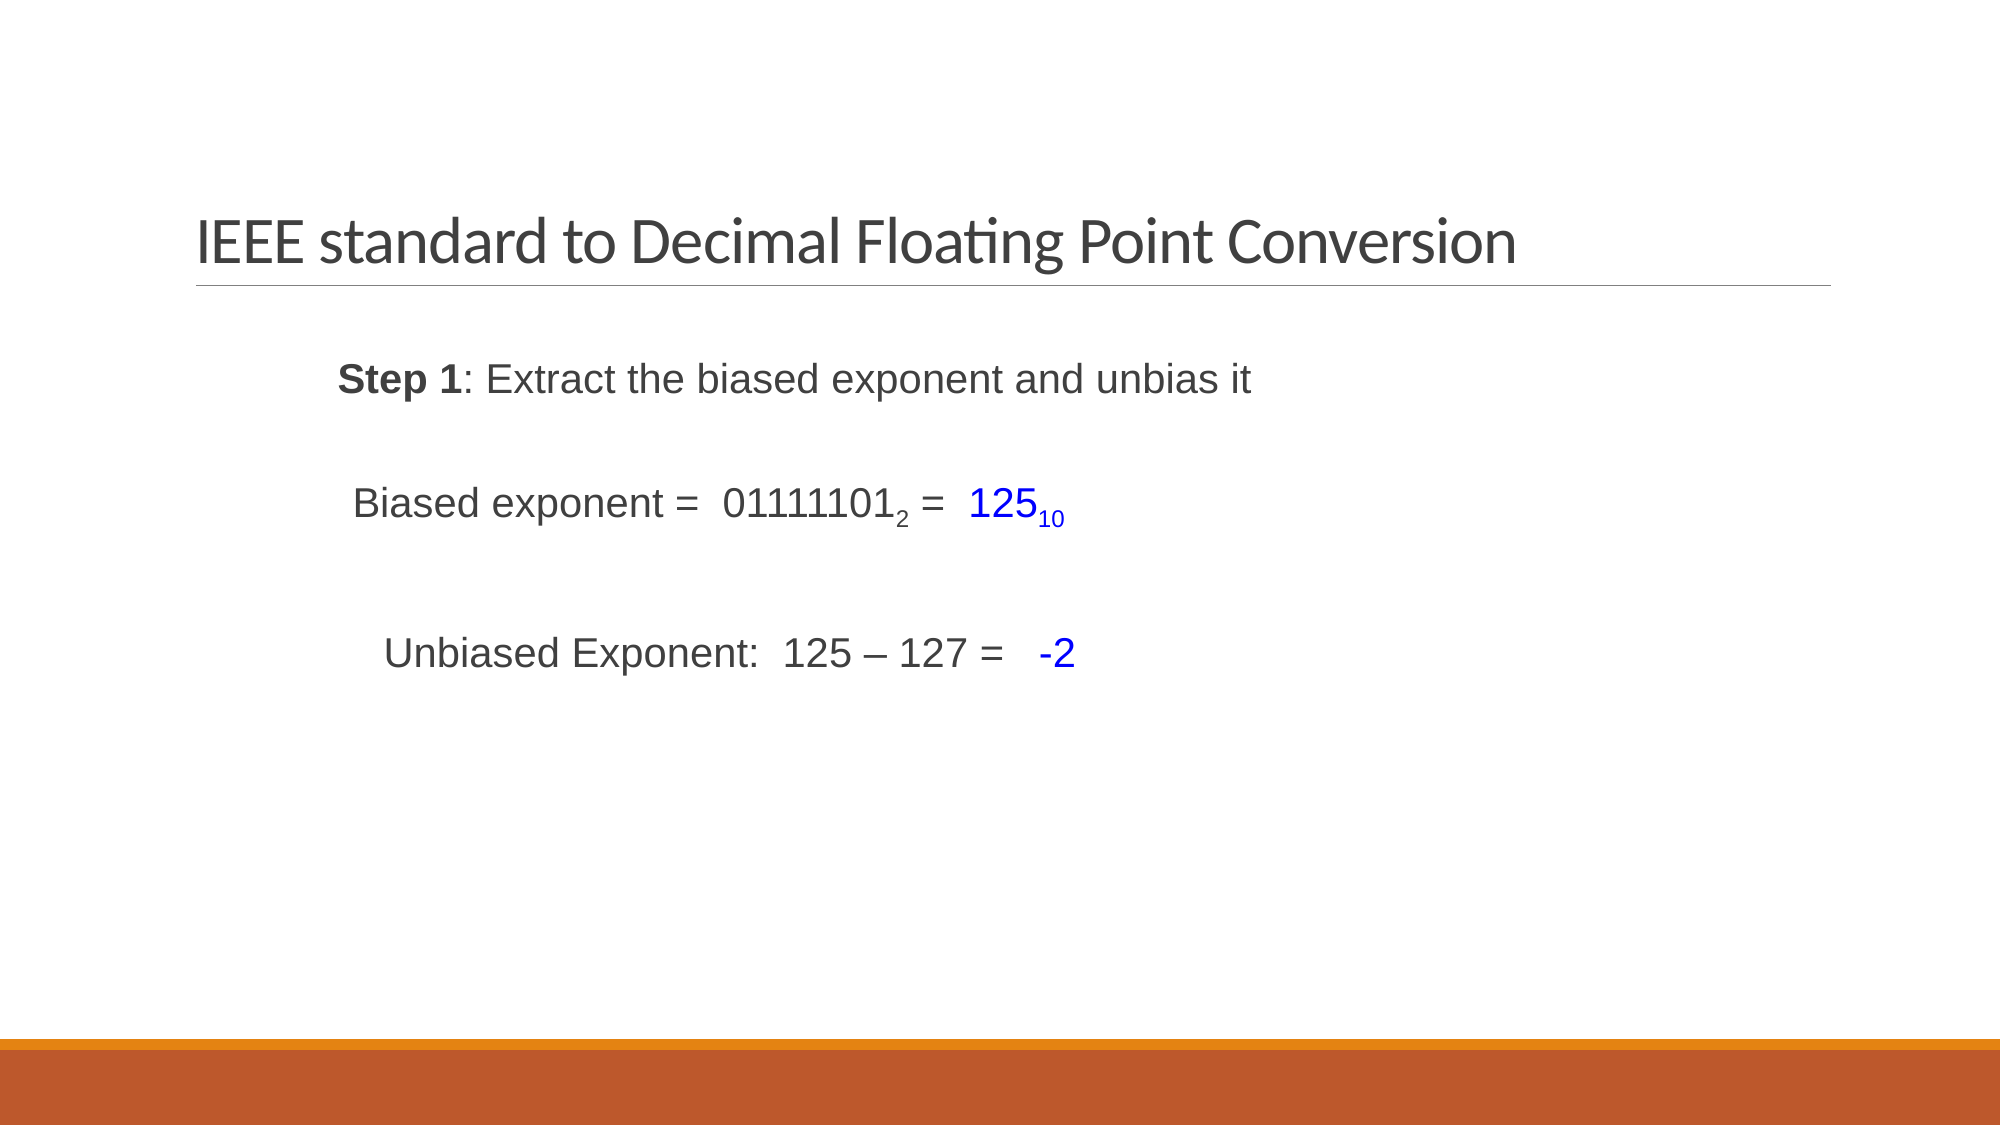

# IEEE standard to Decimal Floating Point Conversion
Step 1: Extract the biased exponent and unbias it
Biased exponent =  011111012 =  12510

    Unbiased Exponent:  125 – 127 =   -2